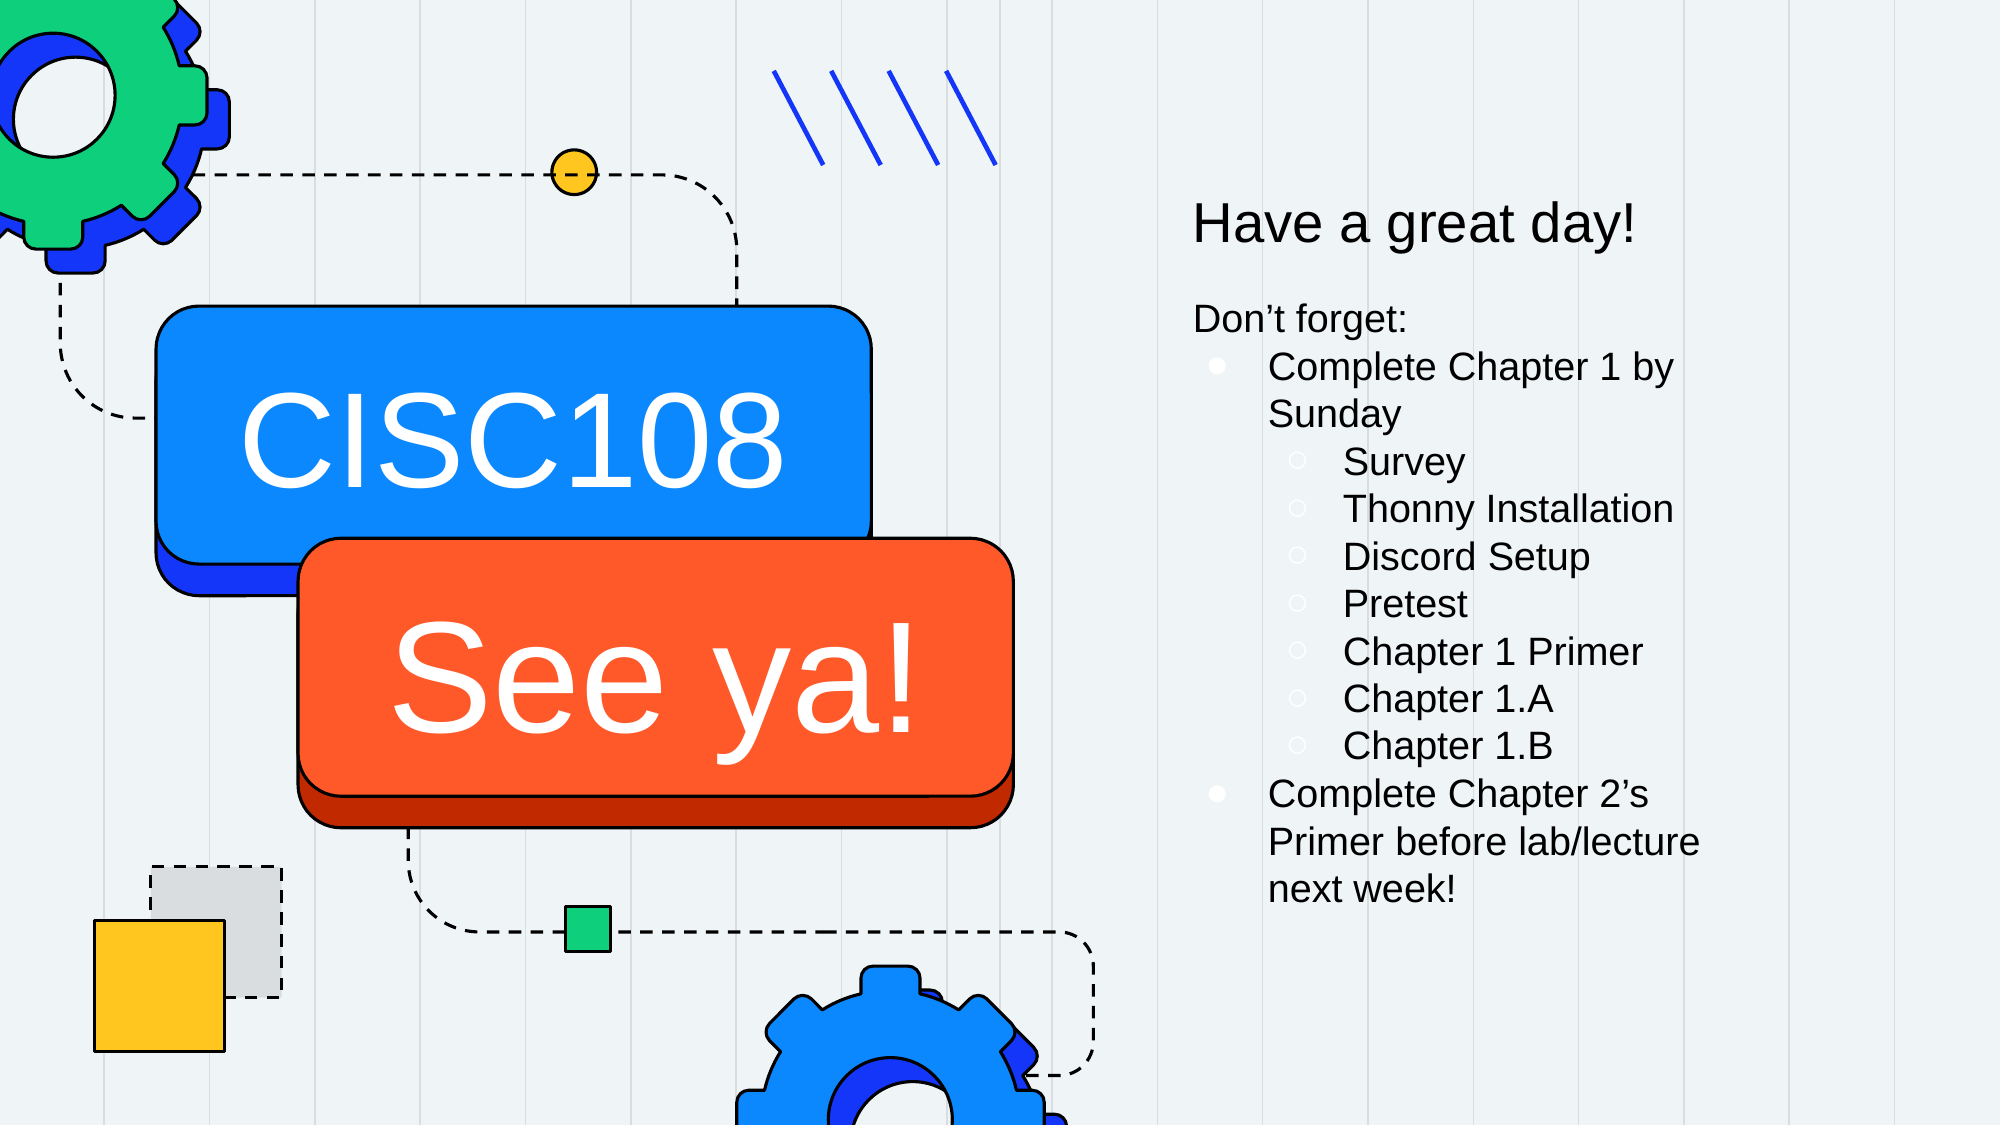

Have a great day!
Don’t forget:
Complete Chapter 1 by Sunday
Survey
Thonny Installation
Discord Setup
Pretest
Chapter 1 Primer
Chapter 1.A
Chapter 1.B
Complete Chapter 2’s Primer before lab/lecture next week!

# CISC108
See ya!